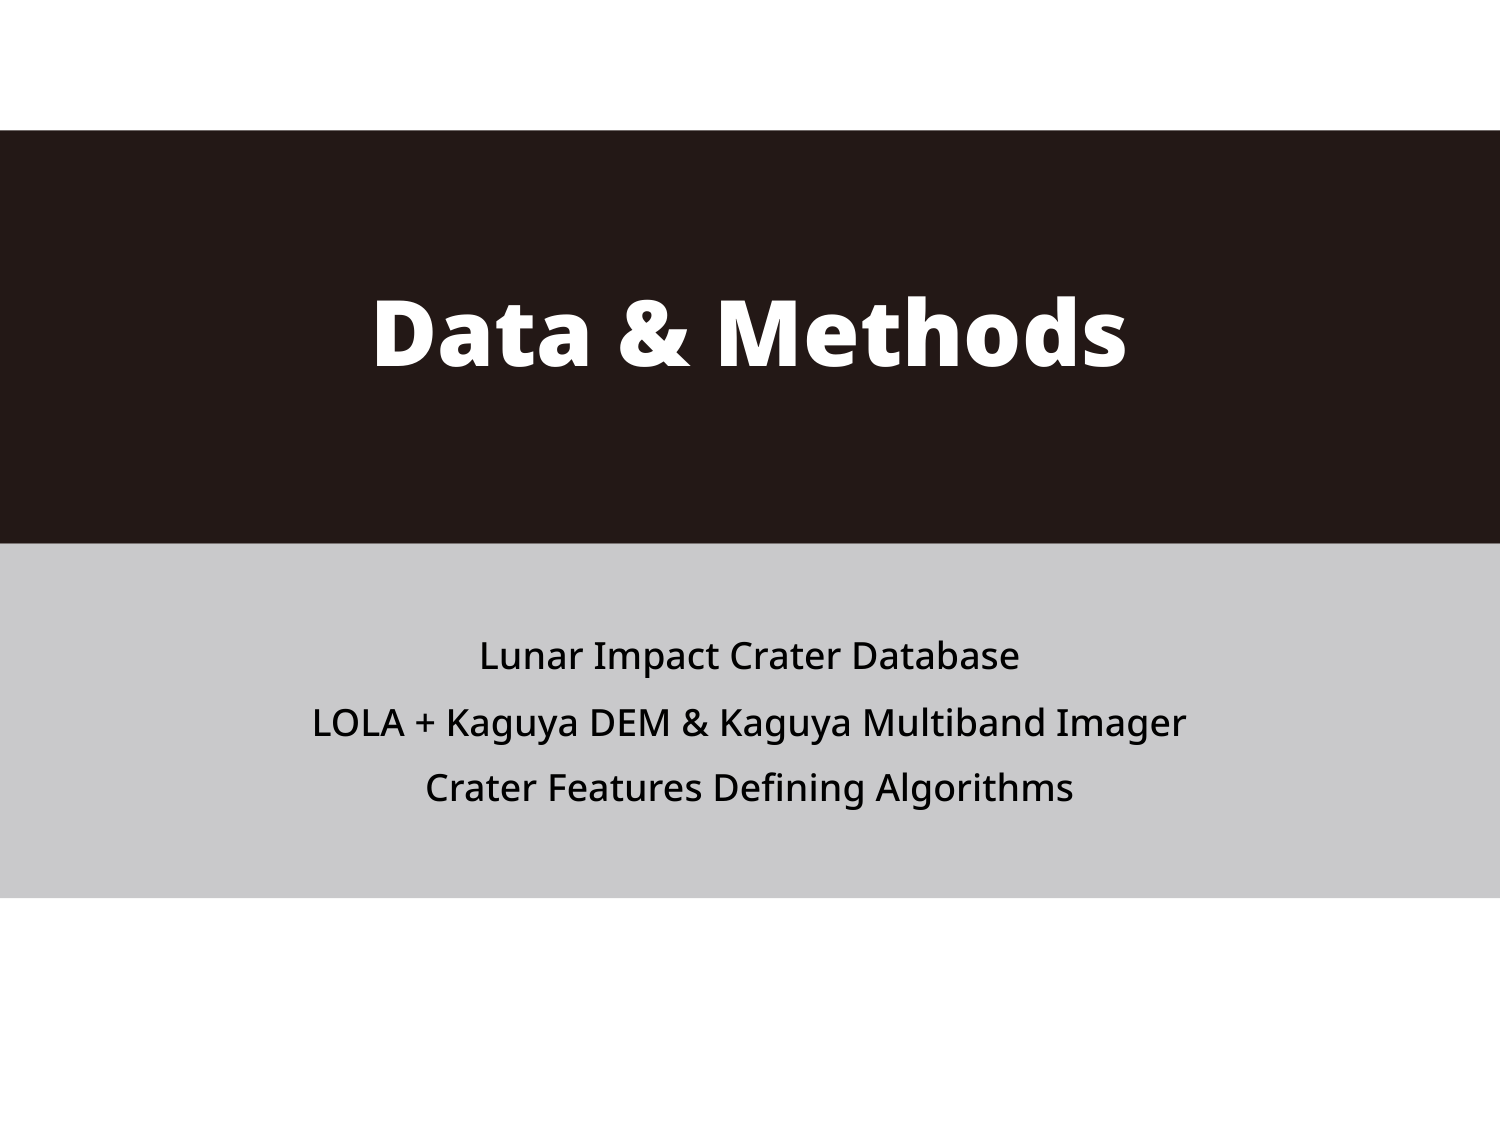

# Data & Methods
Lunar Impact Crater Database
LOLA + Kaguya DEM & Kaguya Multiband Imager
Crater Features Defining Algorithms